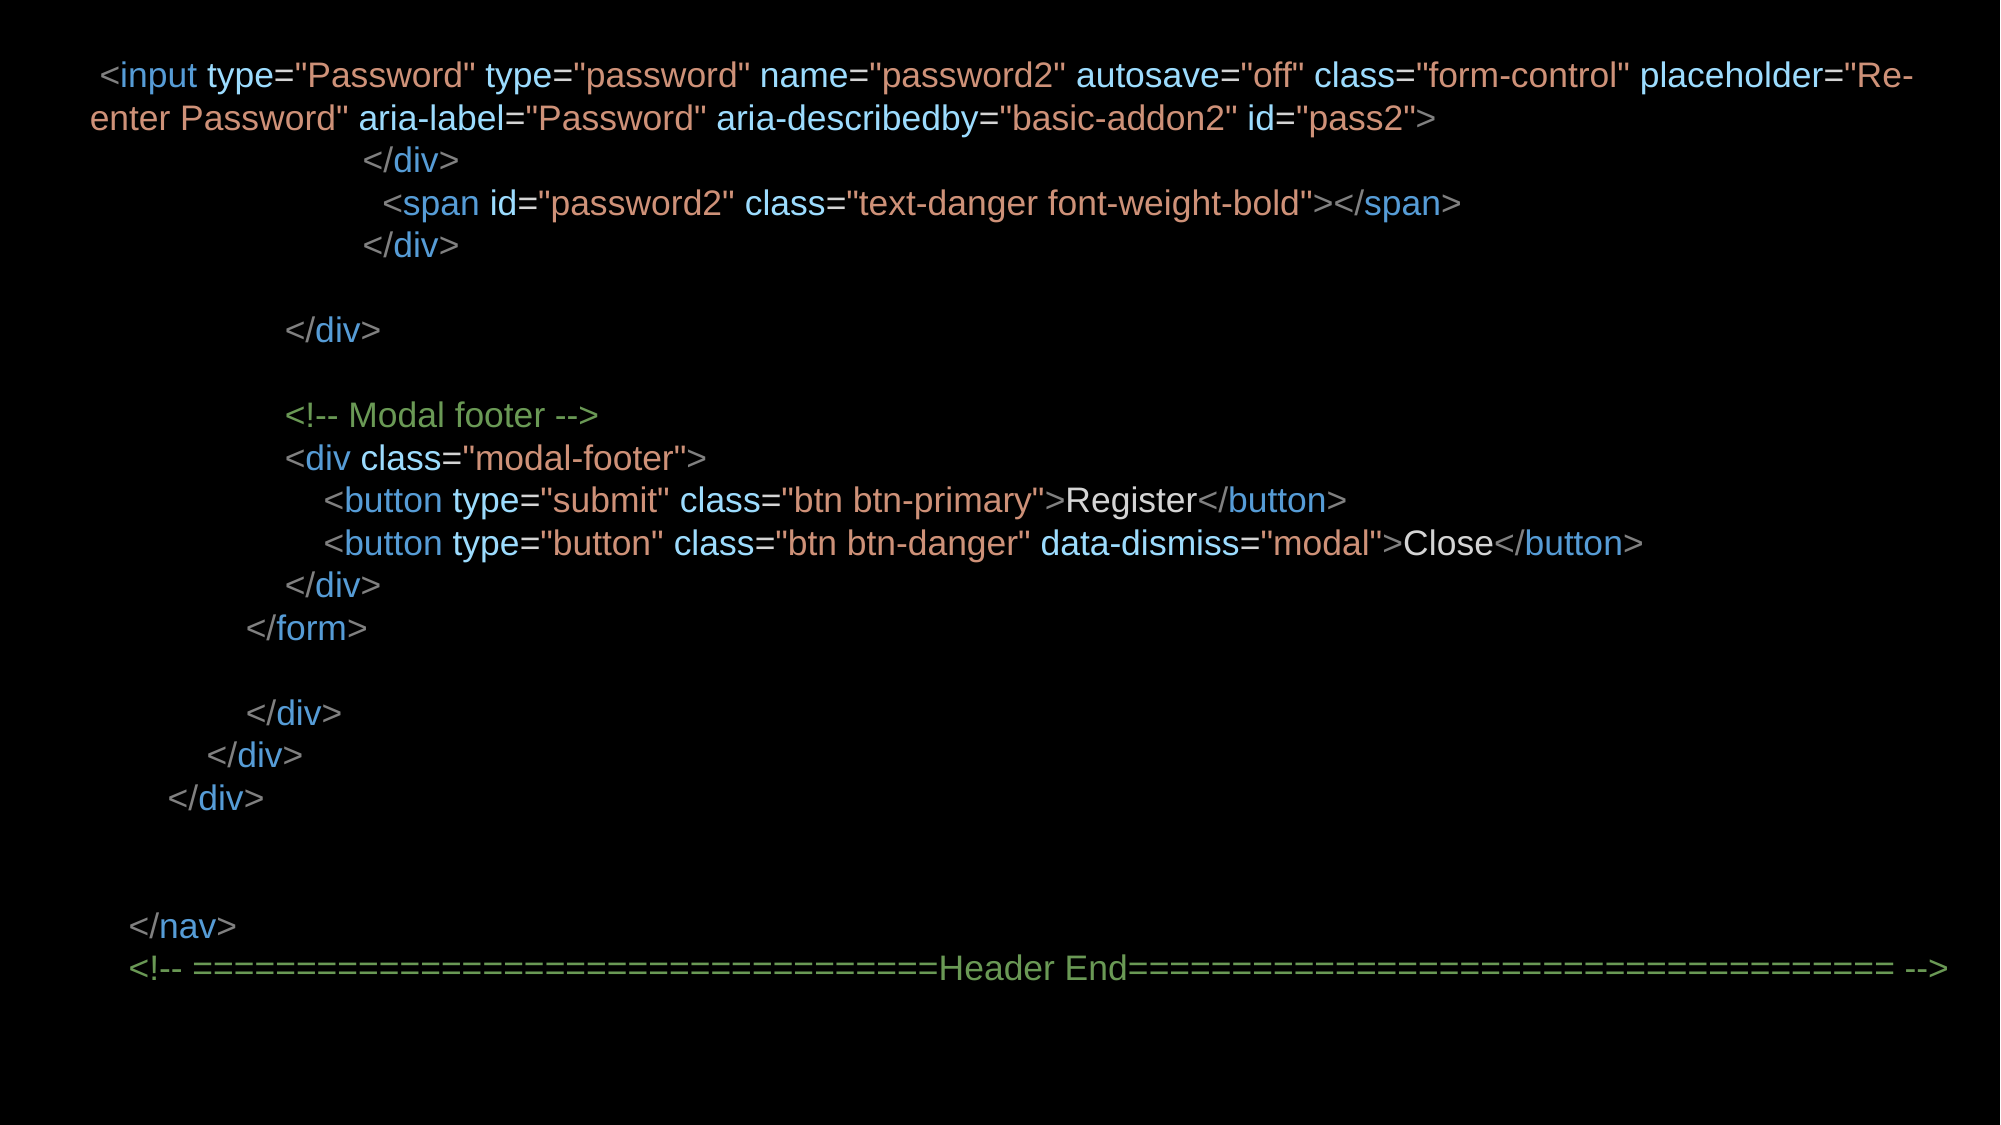

<input type="Password" type="password" name="password2" autosave="off" class="form-control" placeholder="Re-enter Password" aria-label="Password" aria-describedby="basic-addon2" id="pass2">
                            </div>
                              <span id="password2" class="text-danger font-weight-bold"></span>
                            </div>

                    </div>
                    <!-- Modal footer -->
                    <div class="modal-footer">
                        <button type="submit" class="btn btn-primary">Register</button>
                        <button type="button" class="btn btn-danger" data-dismiss="modal">Close</button>
                    </div>
                </form>
                </div>
            </div>
        </div>
    </nav>
    <!-- ====================================Header End===================================== -->